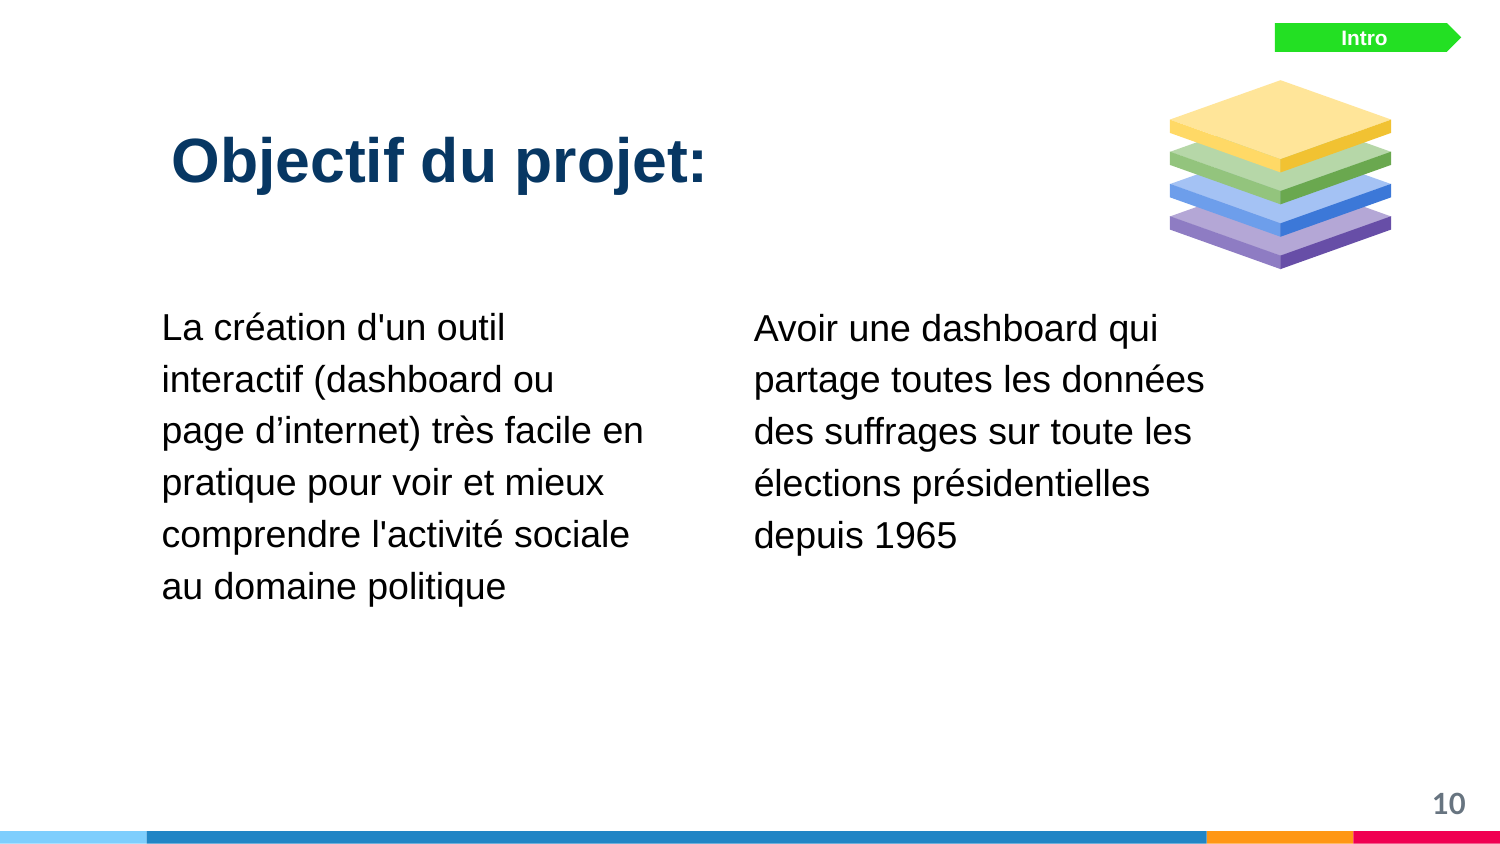

Intro
# Objectif du projet:

La création d'un outil interactif (dashboard ou page d’internet) très facile en pratique pour voir et mieux comprendre l'activité sociale au domaine politique
Avoir une dashboard qui partage toutes les données des suffrages sur toute les élections présidentielles depuis 1965

10